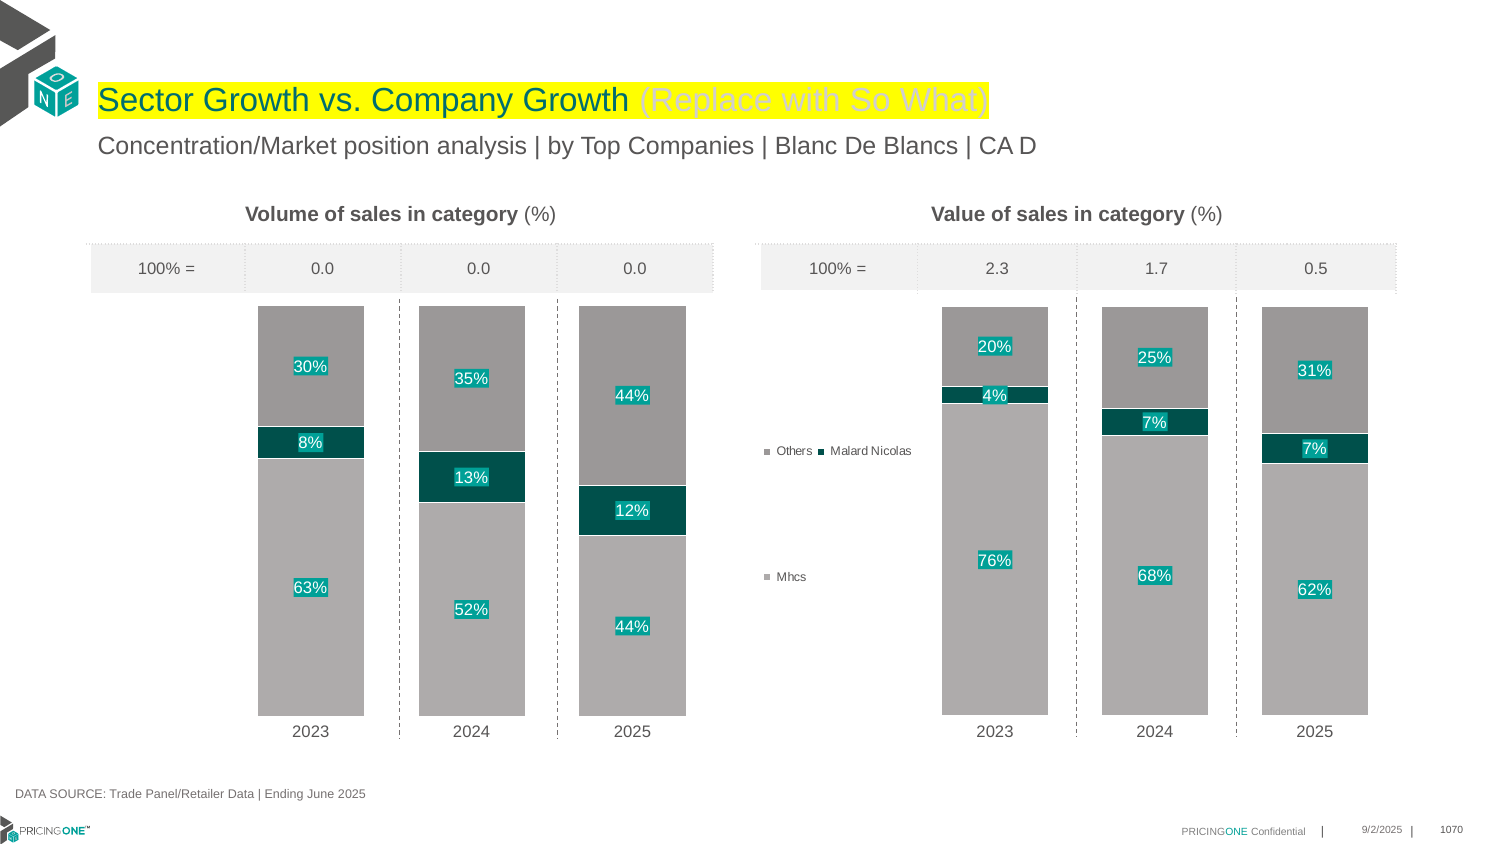

# Sector Growth vs. Company Growth (Replace with So What)
Concentration/Market position analysis | by Top Companies | Blanc De Blancs | CA D
| Volume of sales in category (%) |  |  |  |
| --- | --- | --- | --- |
| 100% = | 0.0 | 0.0 | 0.0 |
| Value of sales in category (%) |  |  |  |
| --- | --- | --- | --- |
| 100% = | 2.3 | 1.7 | 0.5 |

### Chart

| Category | Mhcs | Malard Nicolas | Others |
|---|---|---|---|
| 2023 | 0.627256843331392 | 0.07768469154607768 | 0.29505846512253037 |
| 2024 | 0.519561351511559 | 0.12584469472436277 | 0.35459395376407826 |
| 2025 | 0.4391130498000727 | 0.12359142130134497 | 0.43729552889858236 |

### Chart

| Category | Mhcs | Malard Nicolas | Others |
|---|---|---|---|
| 2023 | 0.7616100276038594 | 0.04304601203390295 | 0.19534396036223764 |
| 2024 | 0.6845656237567646 | 0.0659764798778276 | 0.2494578963654078 |
| 2025 | 0.6163800831870369 | 0.0715187840742733 | 0.31210113273868983 |
DATA SOURCE: Trade Panel/Retailer Data | Ending June 2025

9/2/2025
1070